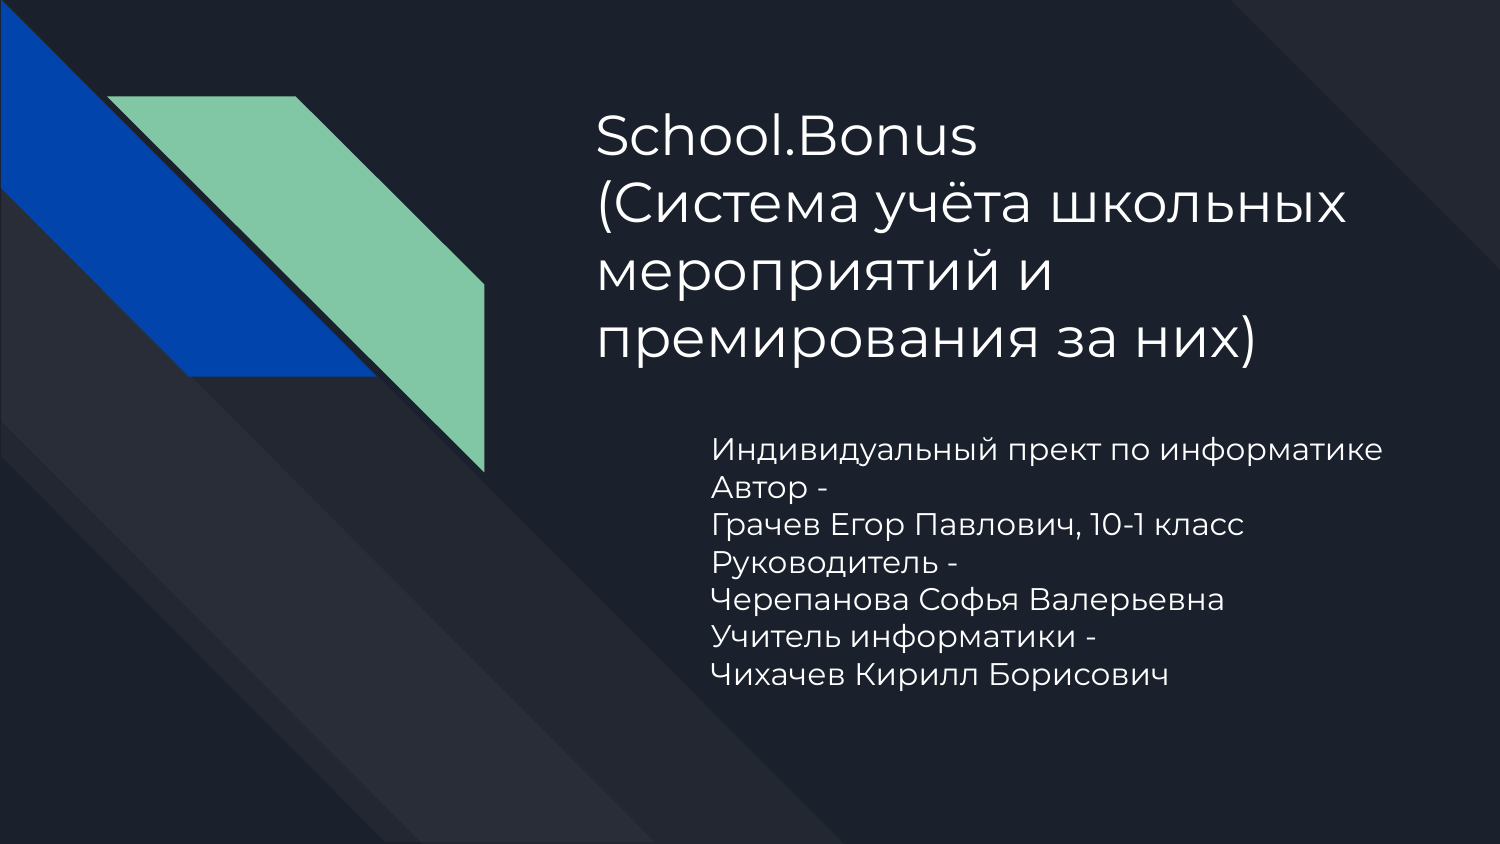

# School.Bonus
(Система учёта школьных мероприятий и премирования за них)
Индивидуальный прект по информатике
Автор -
Грачев Егор Павлович, 10-1 класс
Руководитель -
Черепанова Софья Валерьевна
Учитель информатики -
Чихачев Кирилл Борисович